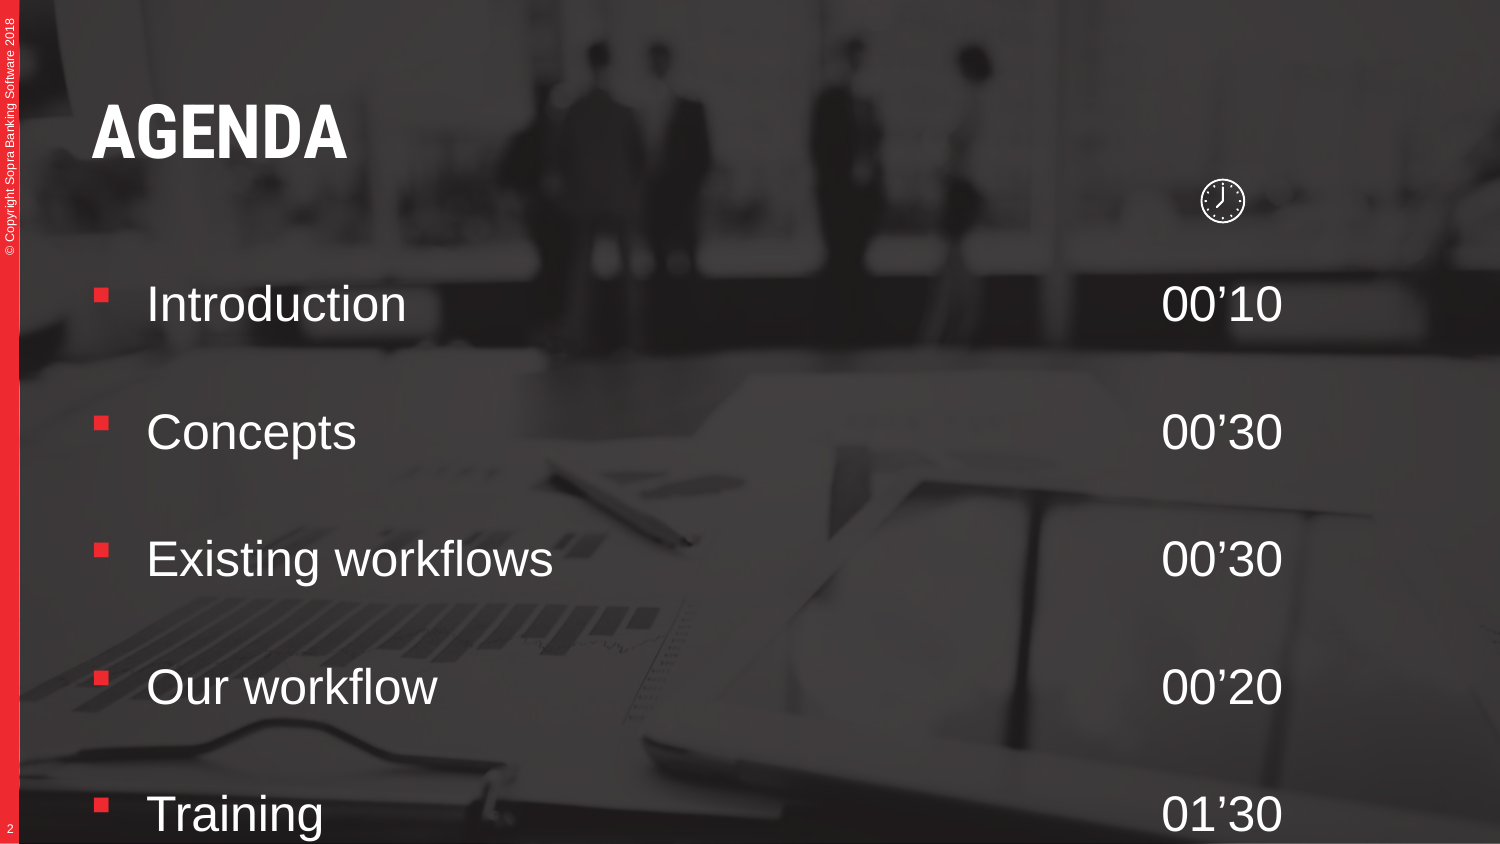

Introduction
Concepts
Existing workflows
Our workflow
Training
00’10
00’30
00’30
00’20
01’30